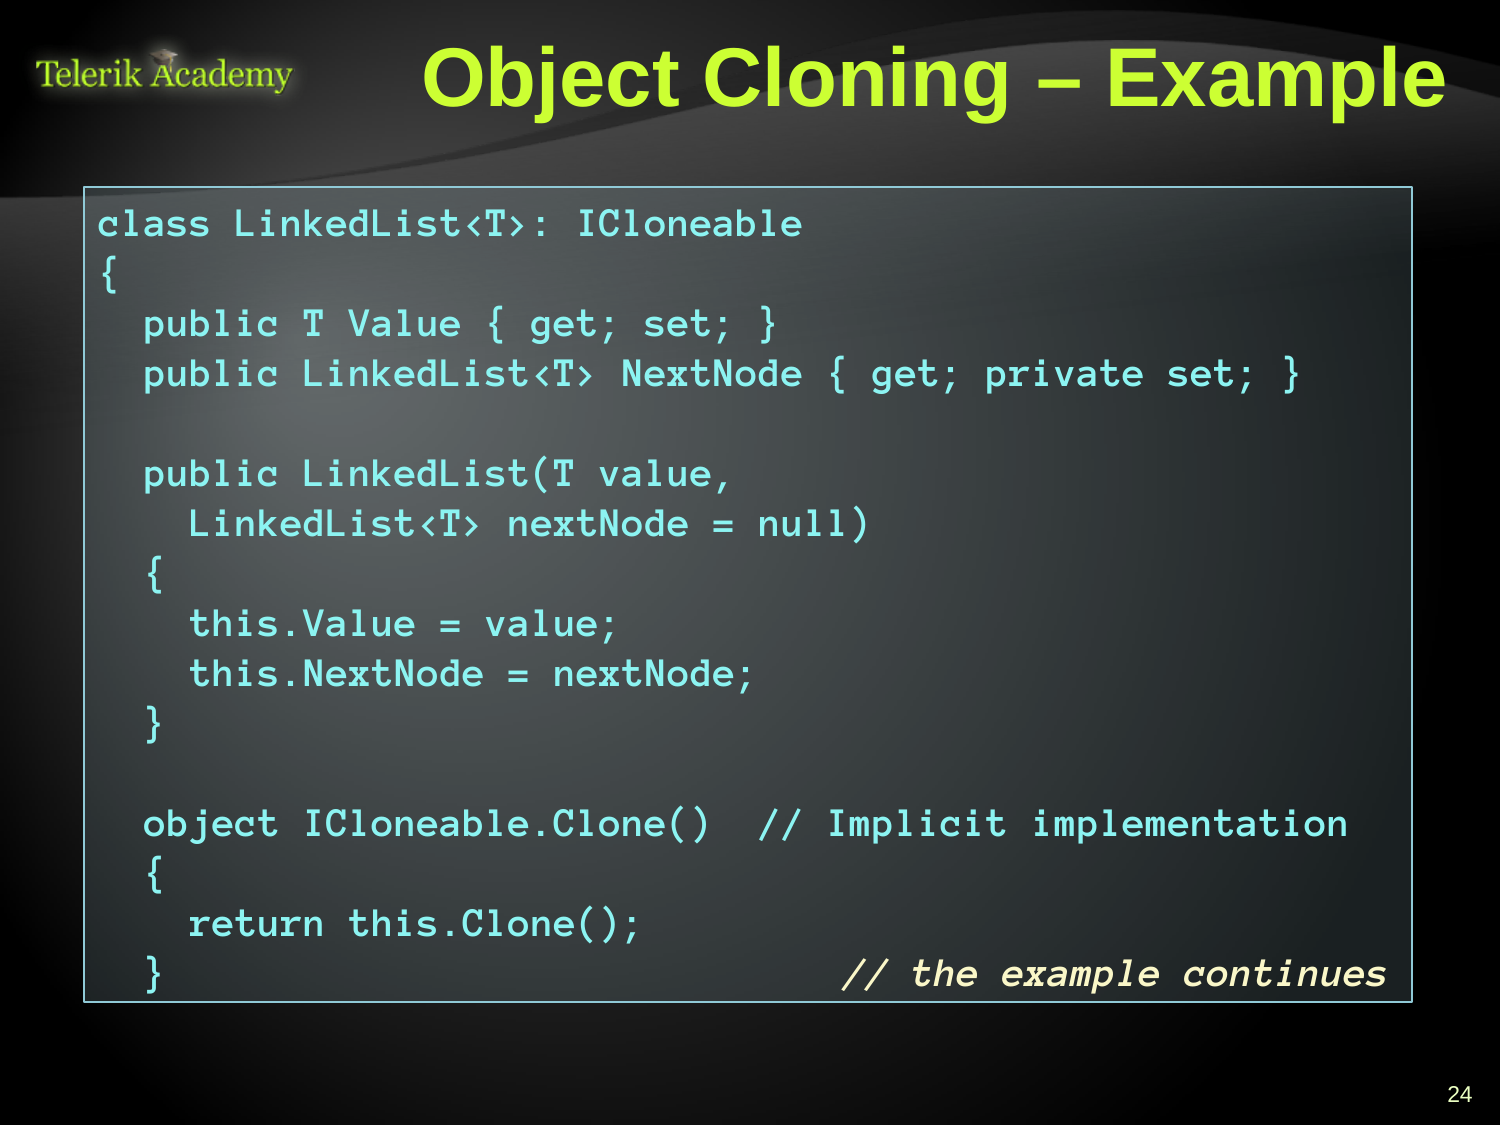

# Object Cloning – Example
class LinkedList<T>: ICloneable
{
  public T Value { get; set; }
  public LinkedList<T> NextNode { get; private set; }

  public LinkedList(T value,
    LinkedList<T> nextNode = null)
  {
    this.Value = value;
    this.NextNode = nextNode;
  }

  object ICloneable.Clone()  // Implicit implementation
  {
    return this.Clone();
  }
// the example continues
24